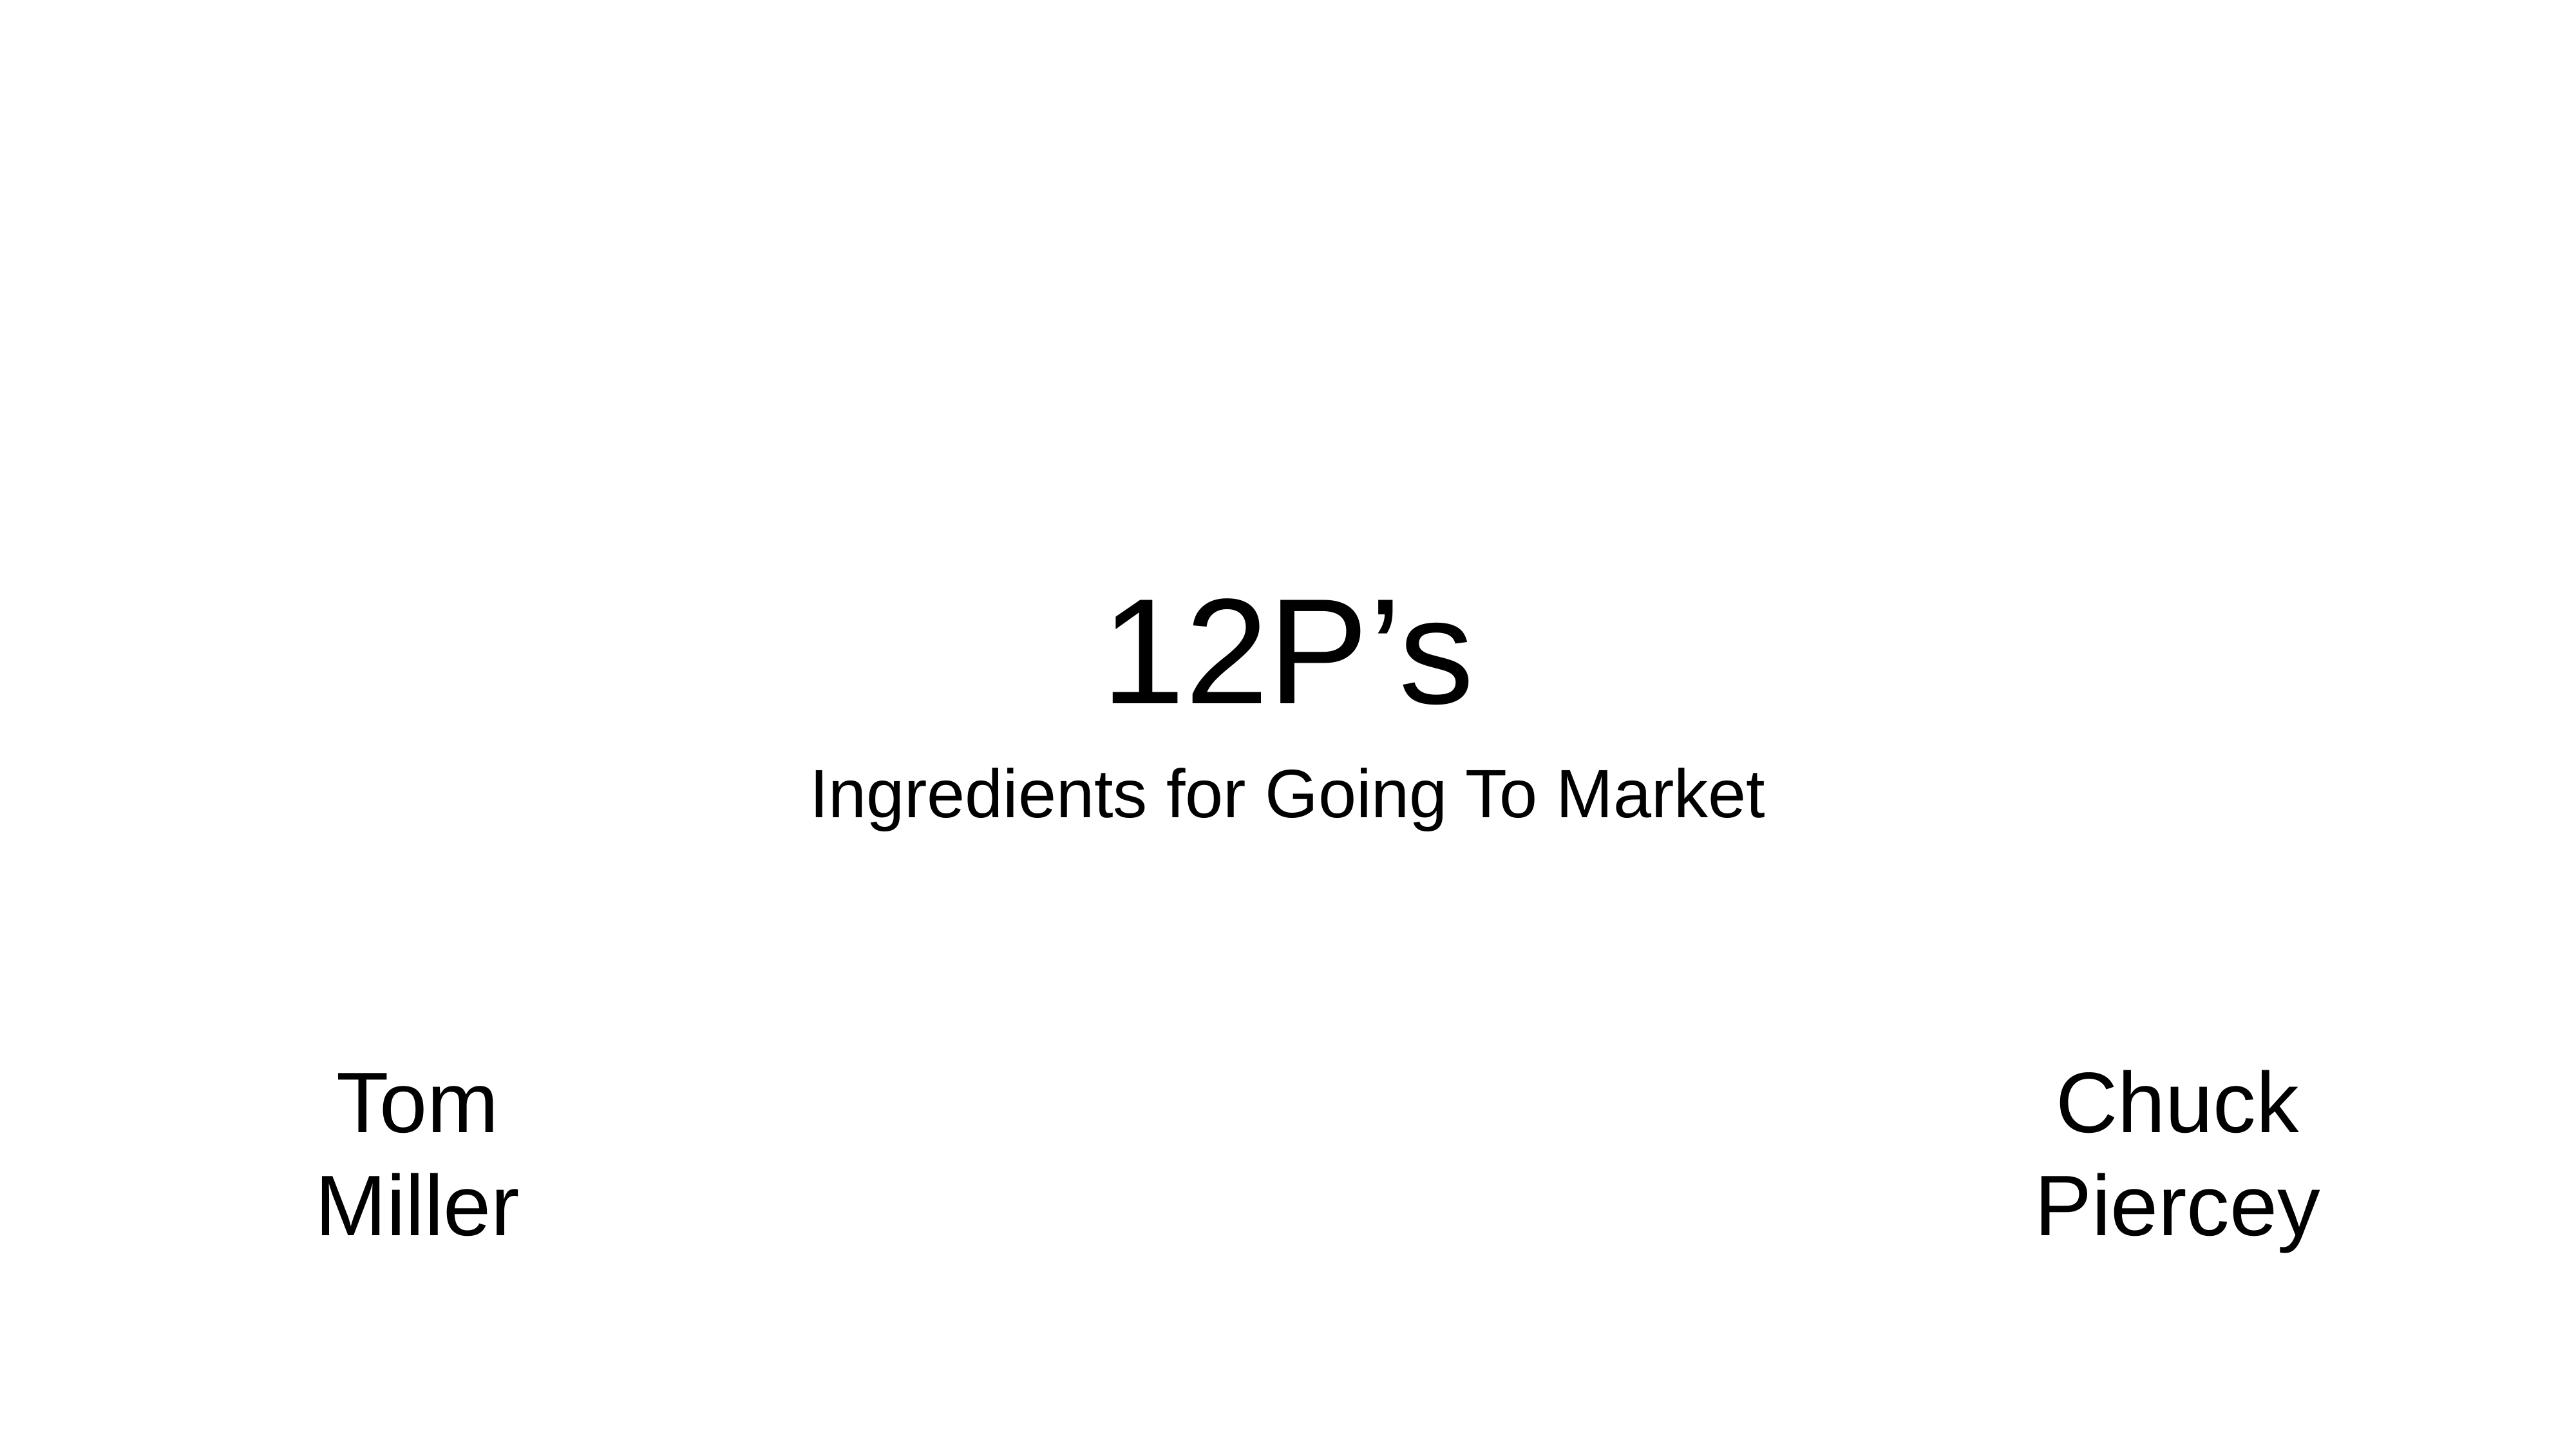

# 12P’s
Ingredients for Going To Market
Tom Miller
Chuck Piercey